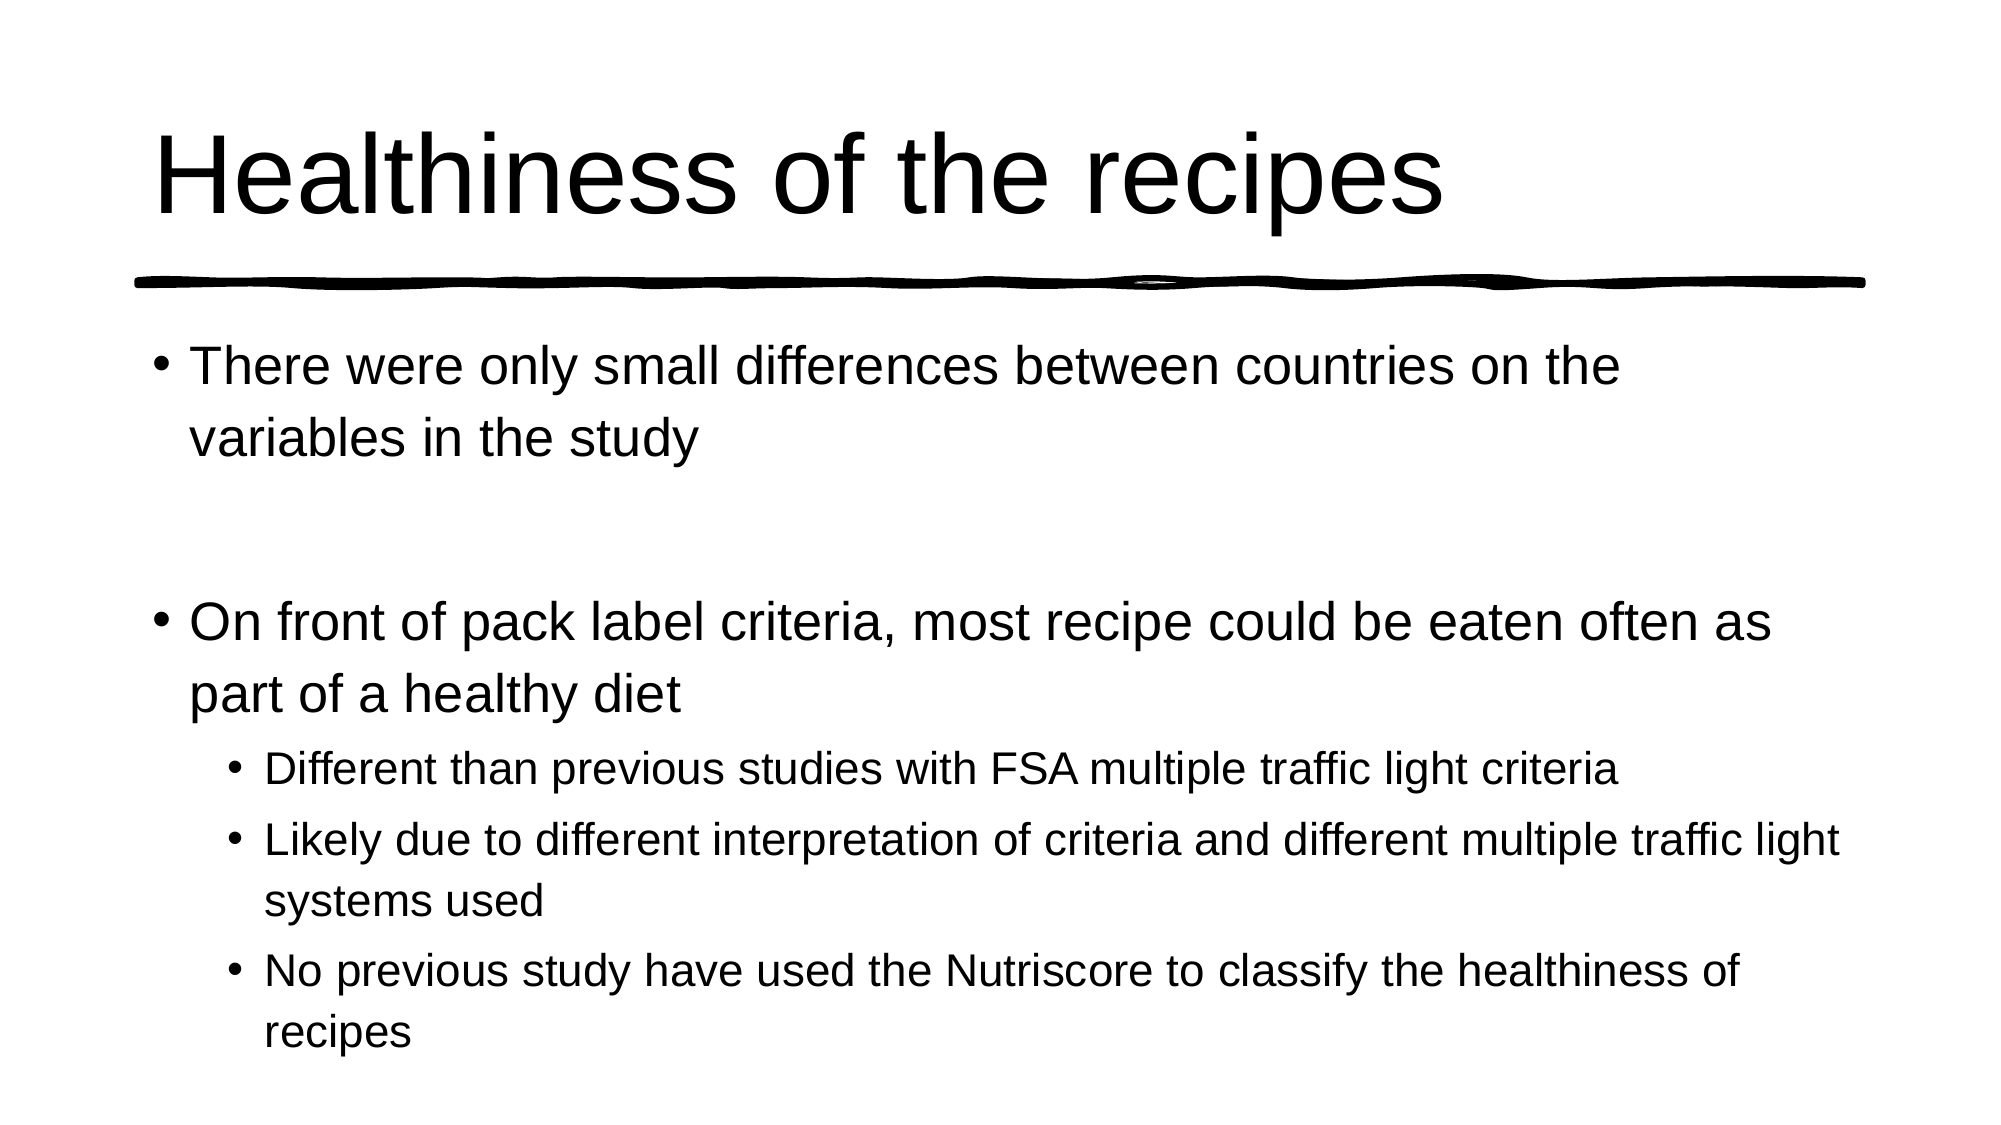

# Healthiness of the recipes
There were only small differences between countries on the variables in the study

On front of pack label criteria, most recipe could be eaten often as part of a healthy diet
Different than previous studies with FSA multiple traffic light criteria
Likely due to different interpretation of criteria and different multiple traffic light systems used
No previous study have used the Nutriscore to classify the healthiness of recipes